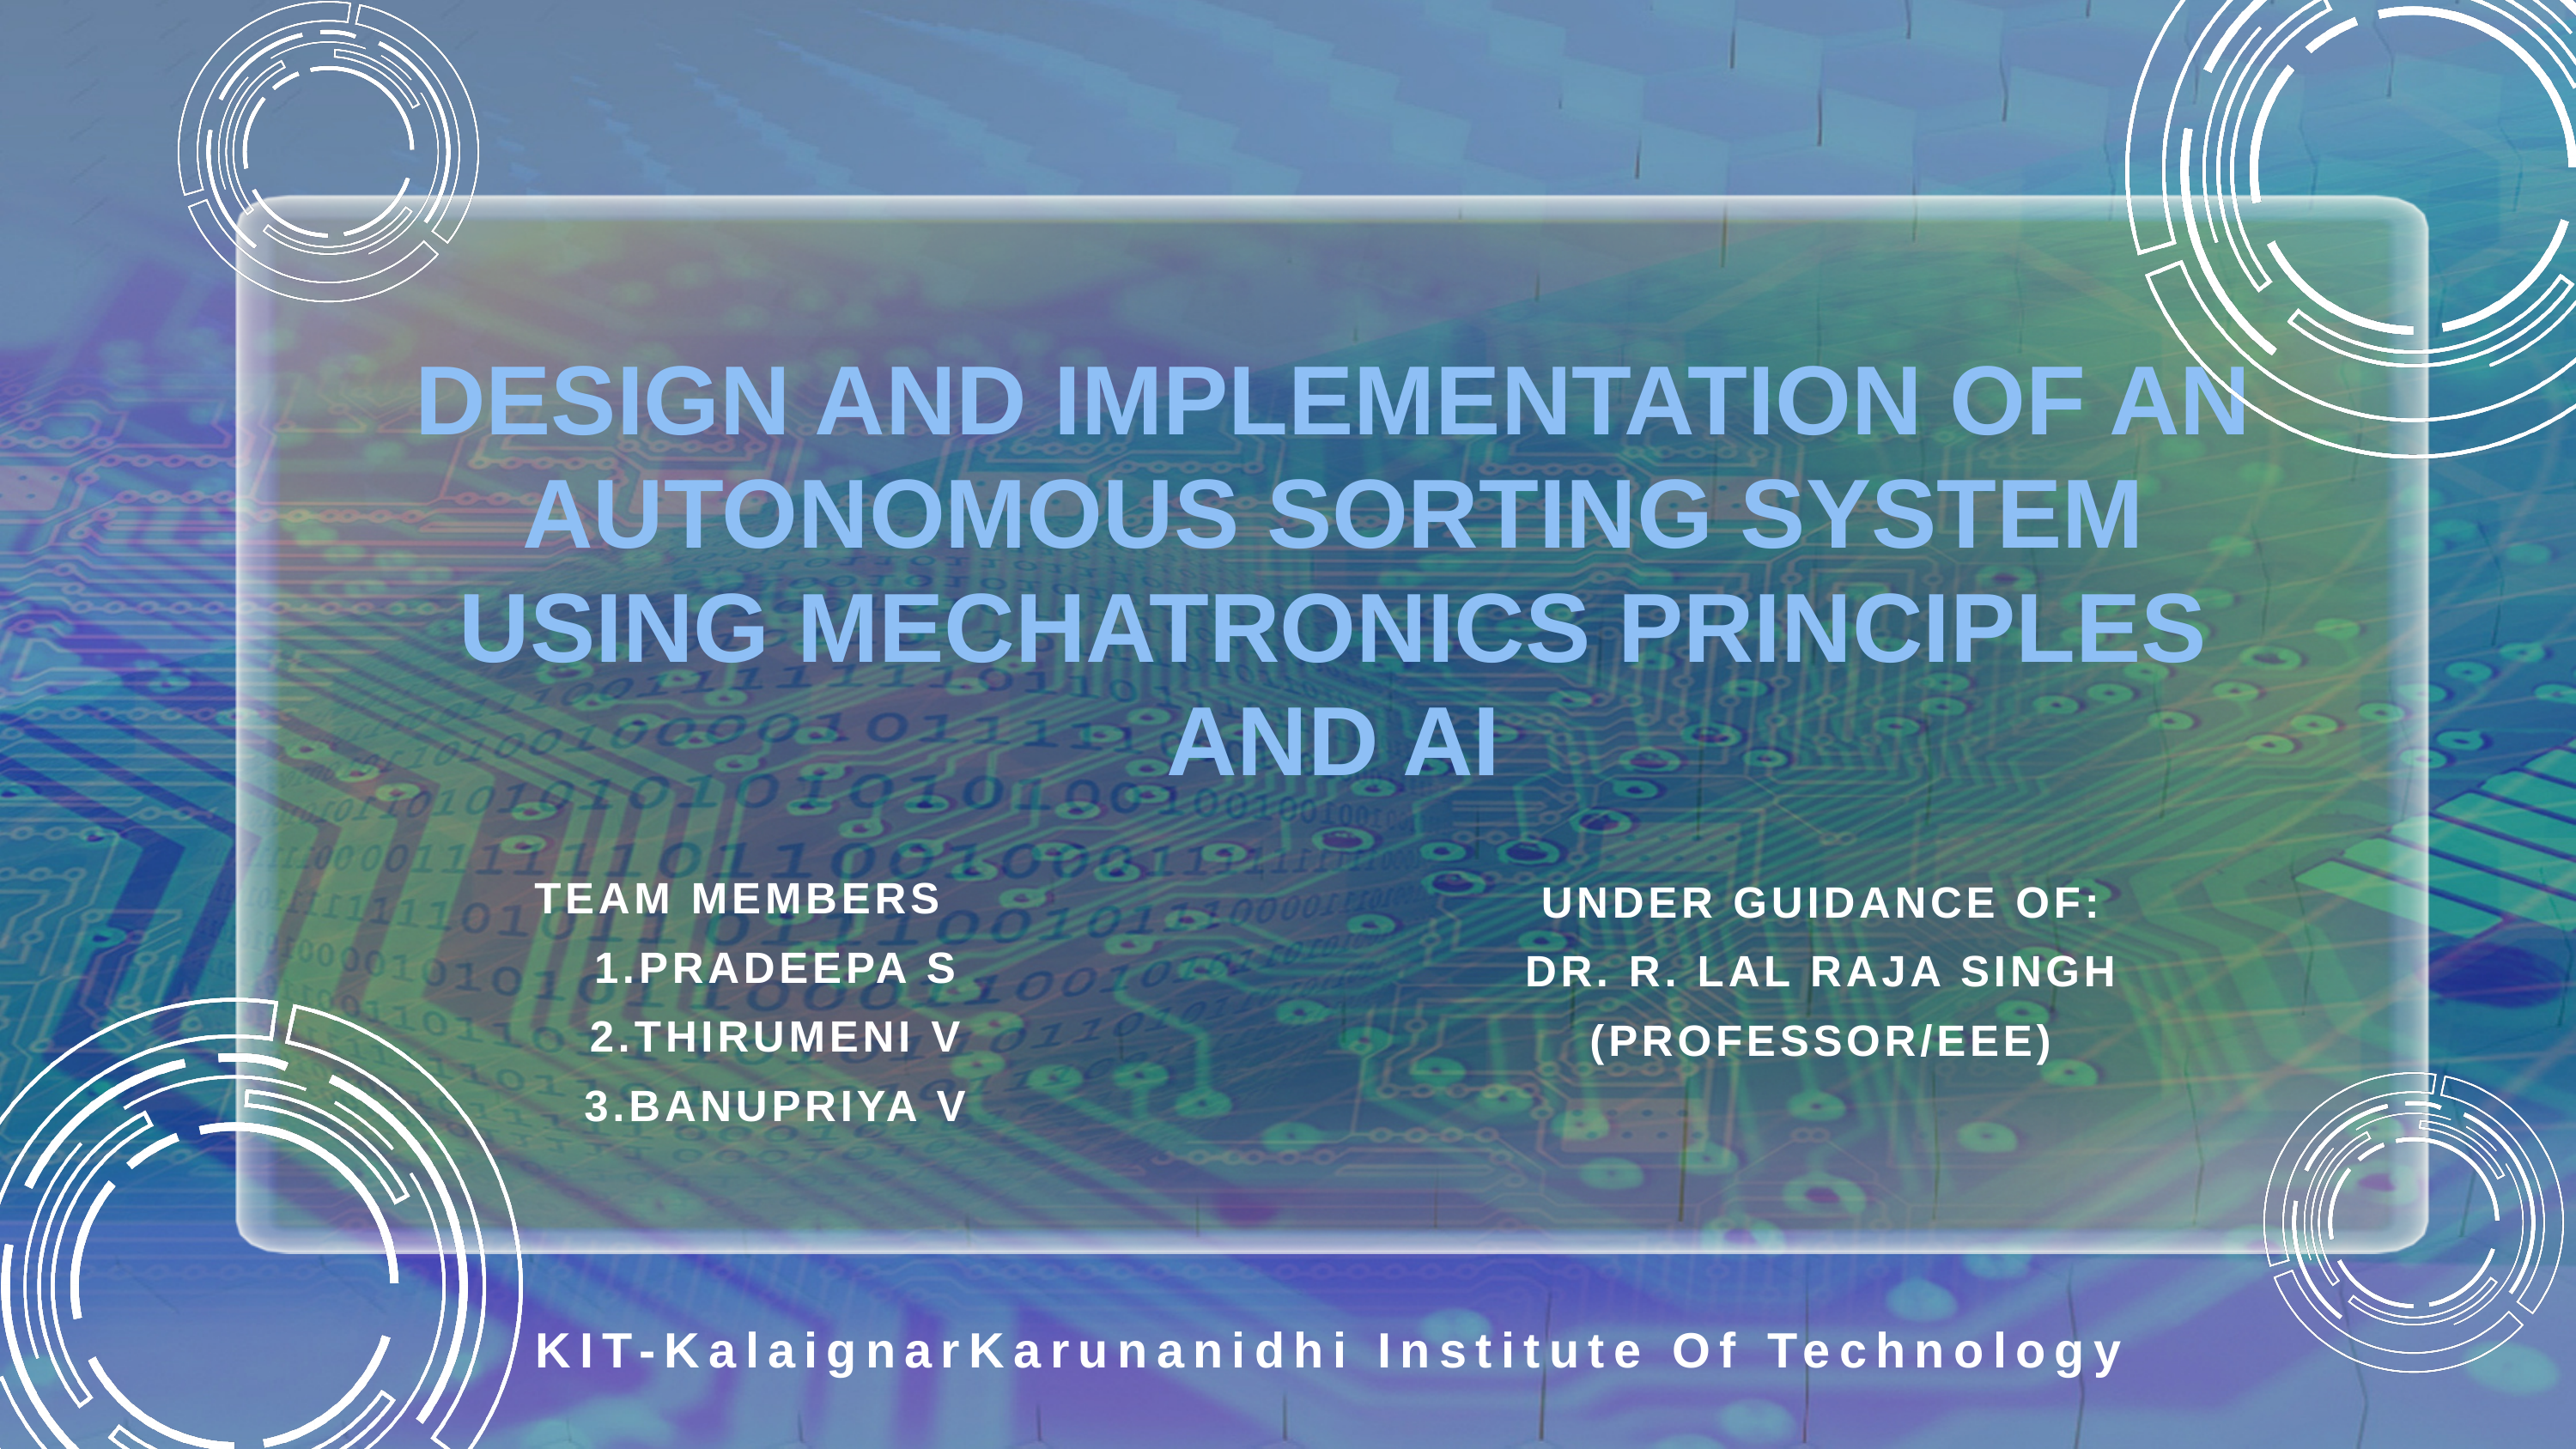

DESIGN AND IMPLEMENTATION OF AN AUTONOMOUS SORTING SYSTEM USING MECHATRONICS PRINCIPLES AND AI

TEAM MEMBERS
1.PRADEEPA S
2.THIRUMENI V
3.BANUPRIYA V
UNDER GUIDANCE OF:
DR. R. LAL RAJA SINGH
(PROFESSOR/EEE)

KIT-KalaignarKarunanidhi Institute Of Technology